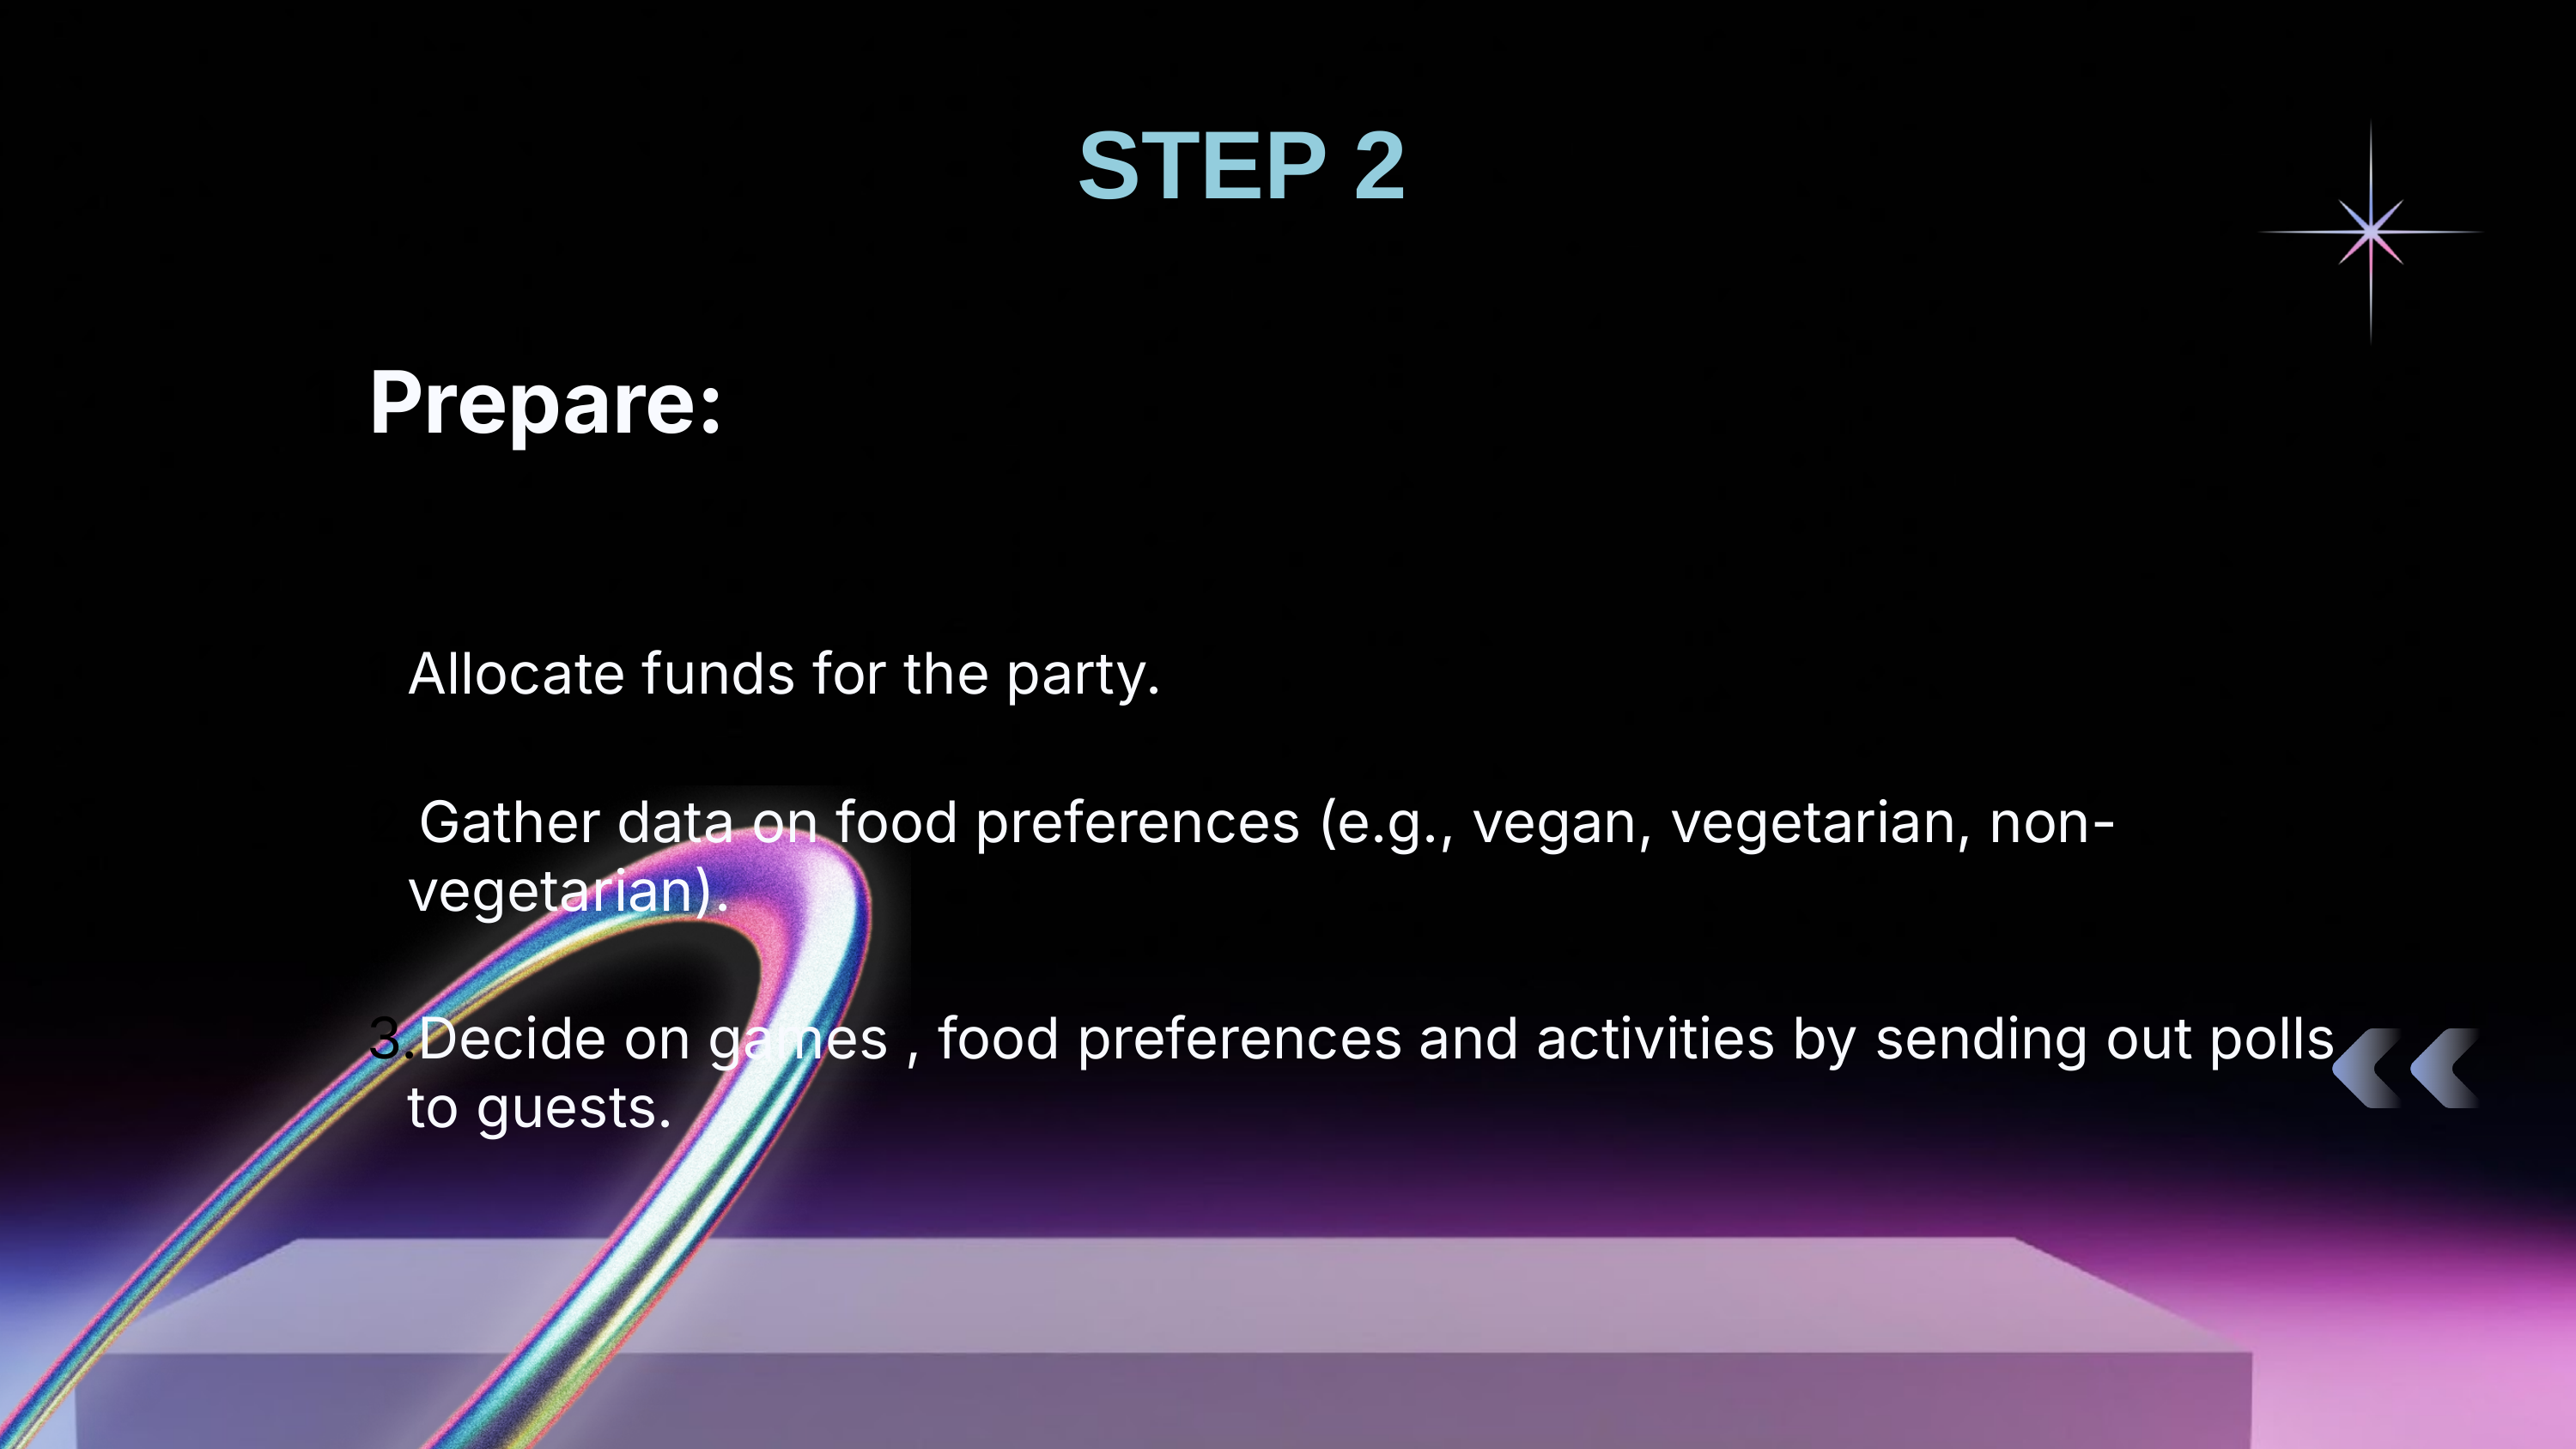

STEP 2

Prepare:

Allocate funds for the party.

Gather data on food preferences (e.g., vegan, vegetarian, non-vegetarian).

Decide on games , food preferences and activities by sending out polls to guests.